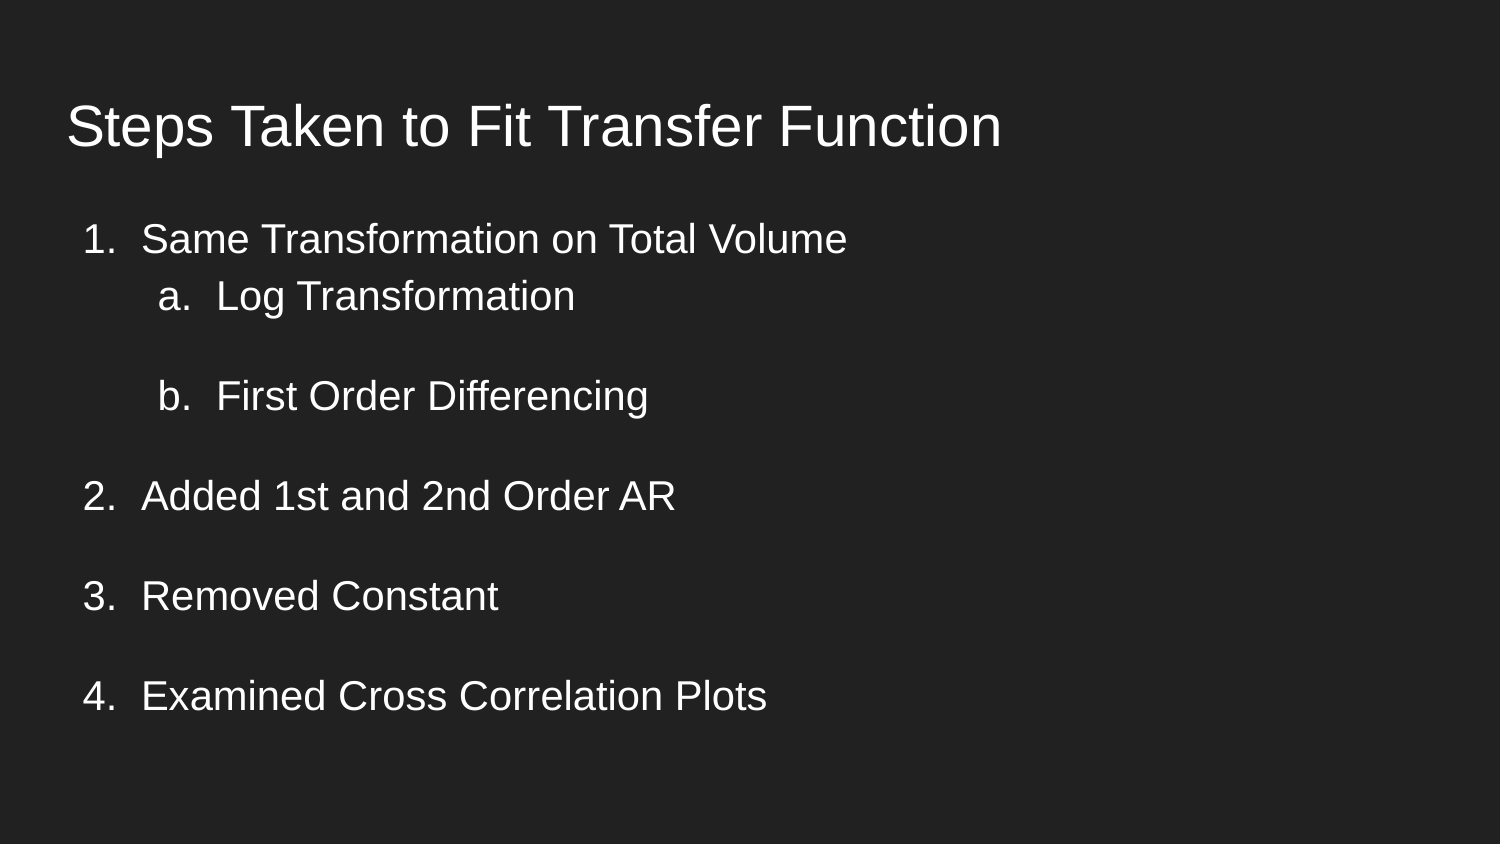

# Steps Taken to Fit Transfer Function
Same Transformation on Total Volume
Log Transformation
First Order Differencing
Added 1st and 2nd Order AR
Removed Constant
Examined Cross Correlation Plots